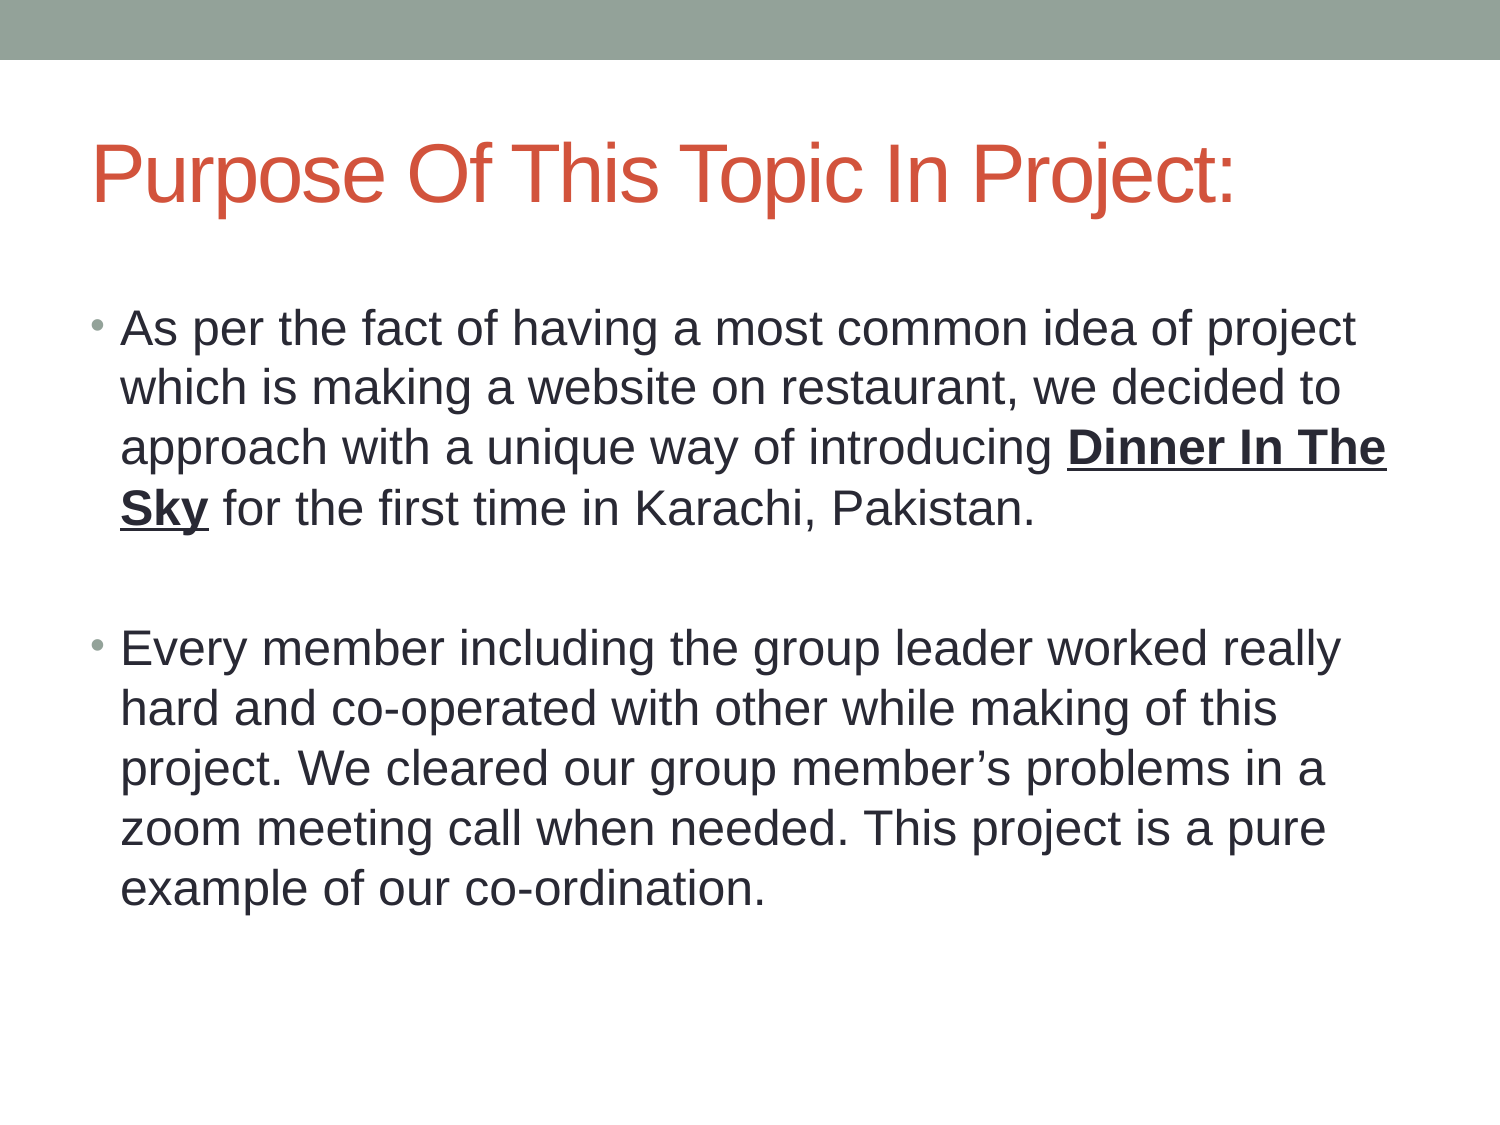

# Purpose Of This Topic In Project:
As per the fact of having a most common idea of project which is making a website on restaurant, we decided to approach with a unique way of introducing Dinner In The Sky for the first time in Karachi, Pakistan.

Every member including the group leader worked really hard and co-operated with other while making of this project. We cleared our group member’s problems in a zoom meeting call when needed. This project is a pure example of our co-ordination.